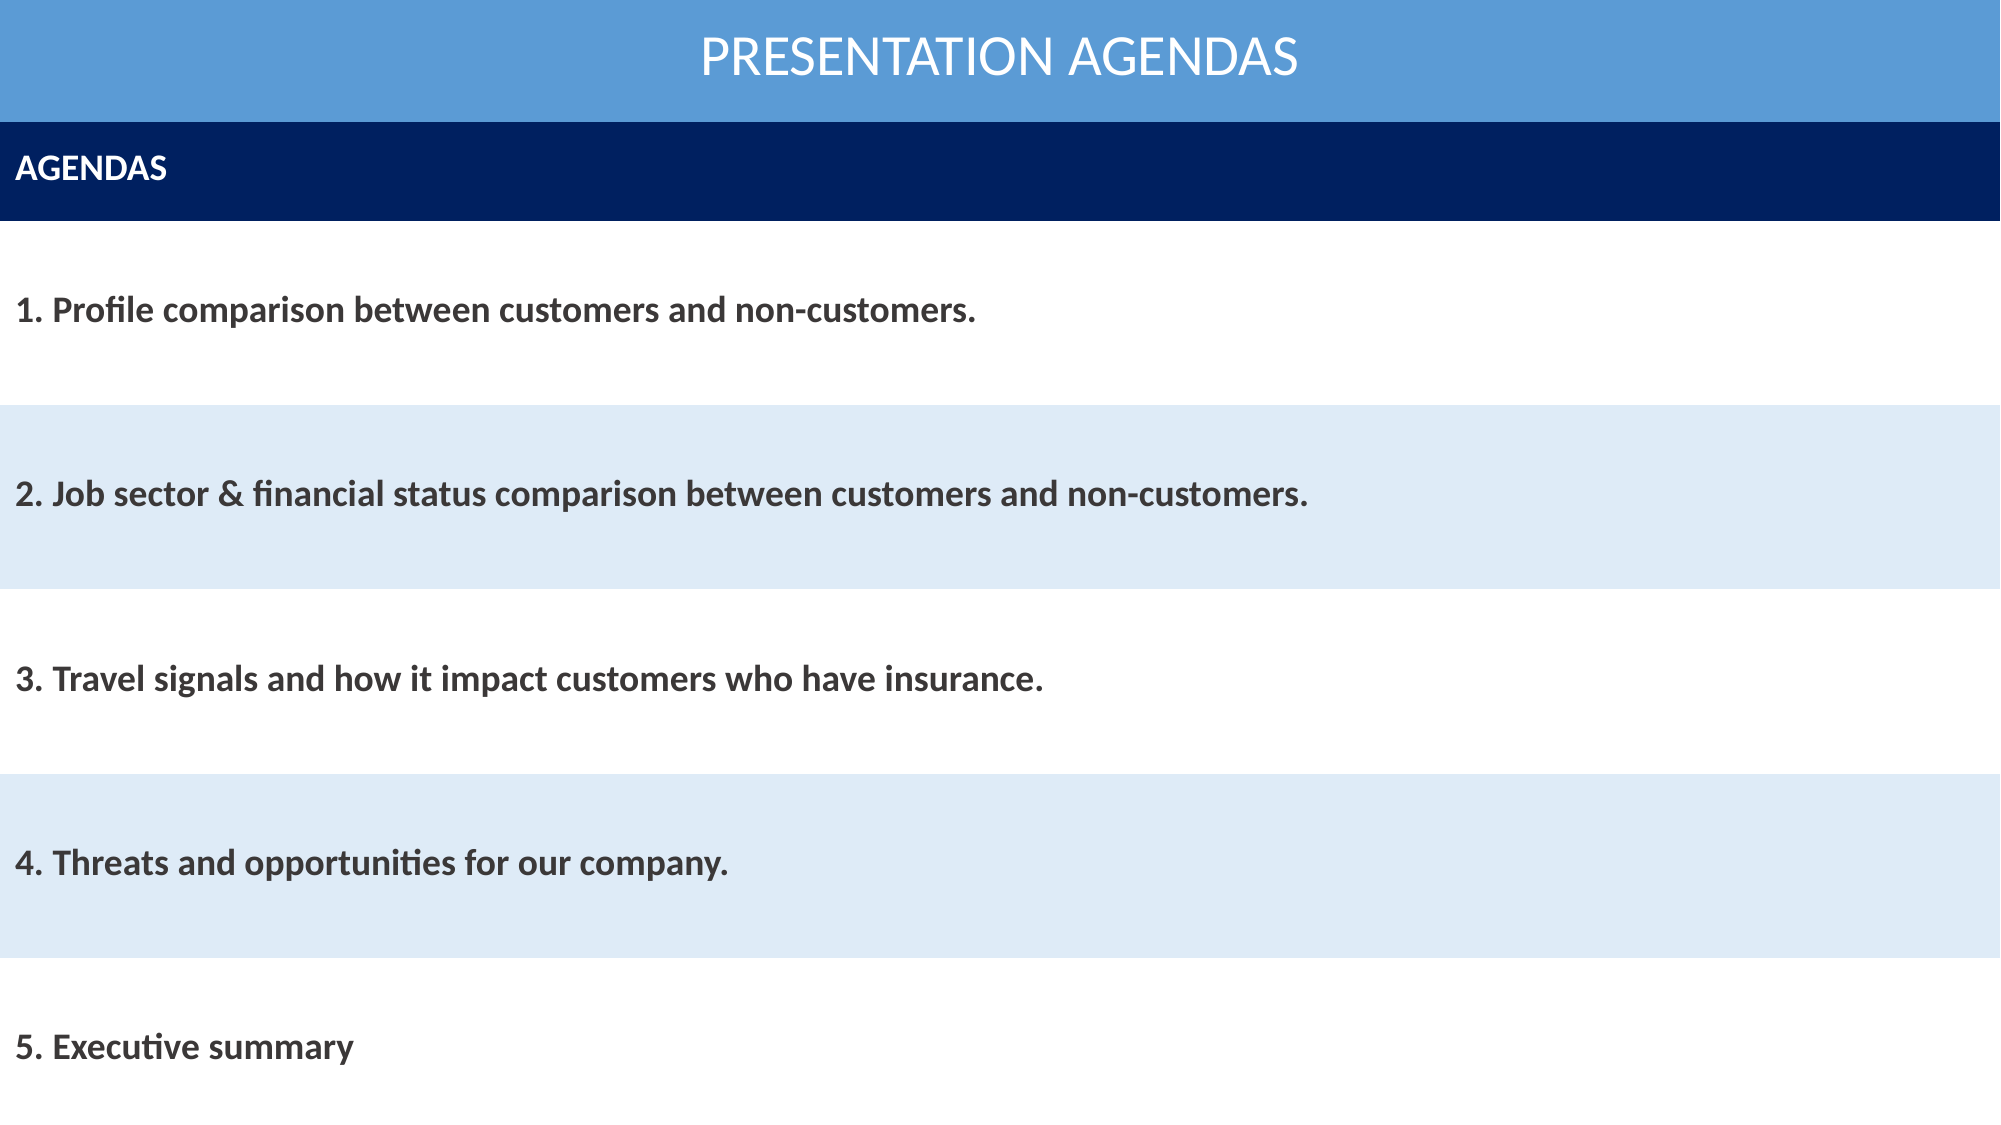

| PRESENTATION AGENDAS |
| --- |
| AGENDAS |
| 1. Profile comparison between customers and non-customers. |
| 2. Job sector & financial status comparison between customers and non-customers. |
| 3. Travel signals and how it impact customers who have insurance. |
| 4. Threats and opportunities for our company. |
| 5. Executive summary |